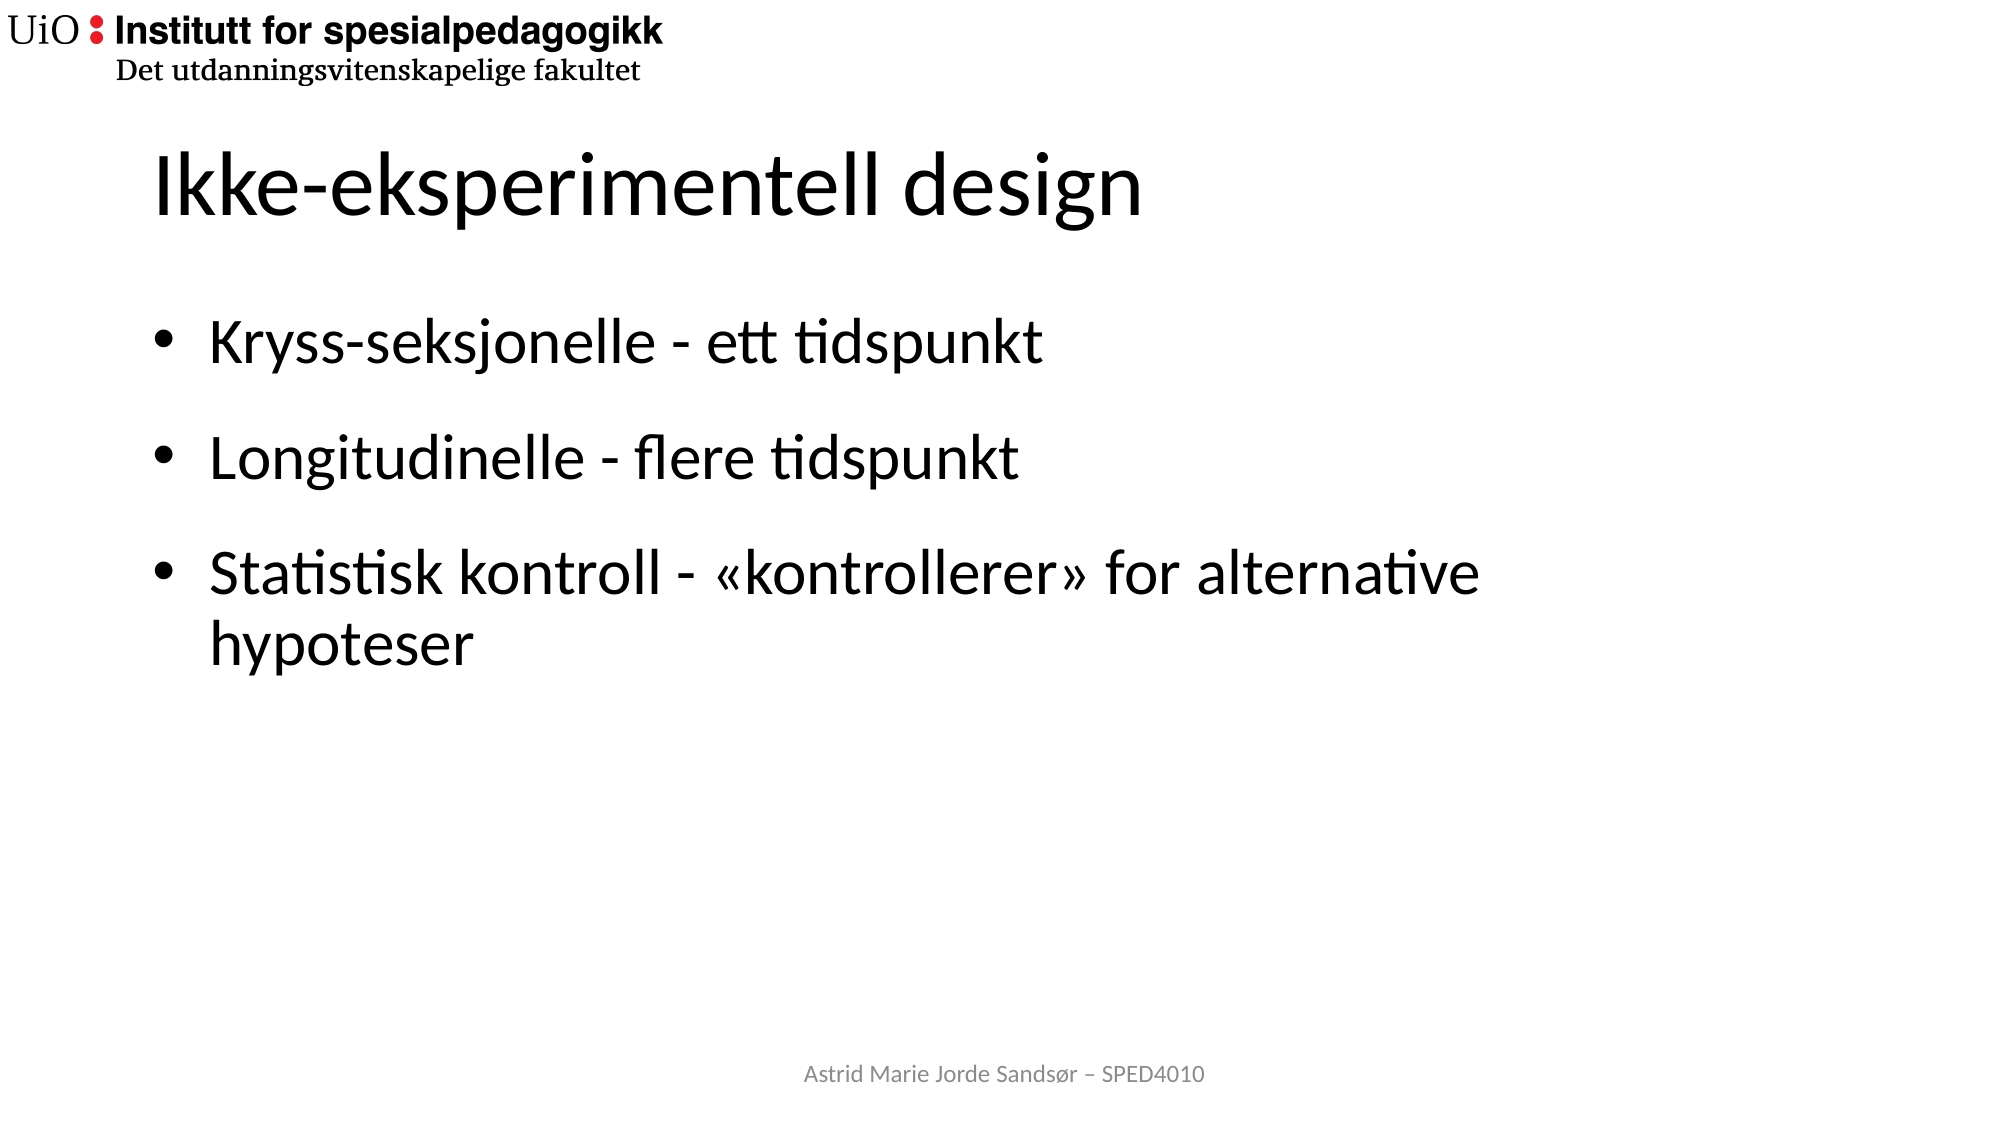

# Ikke-eksperimentell design
Kryss-seksjonelle - ett tidspunkt
Longitudinelle - flere tidspunkt
Statistisk kontroll - «kontrollerer» for alternative hypoteser

Astrid Marie Jorde Sandsør – SPED4010